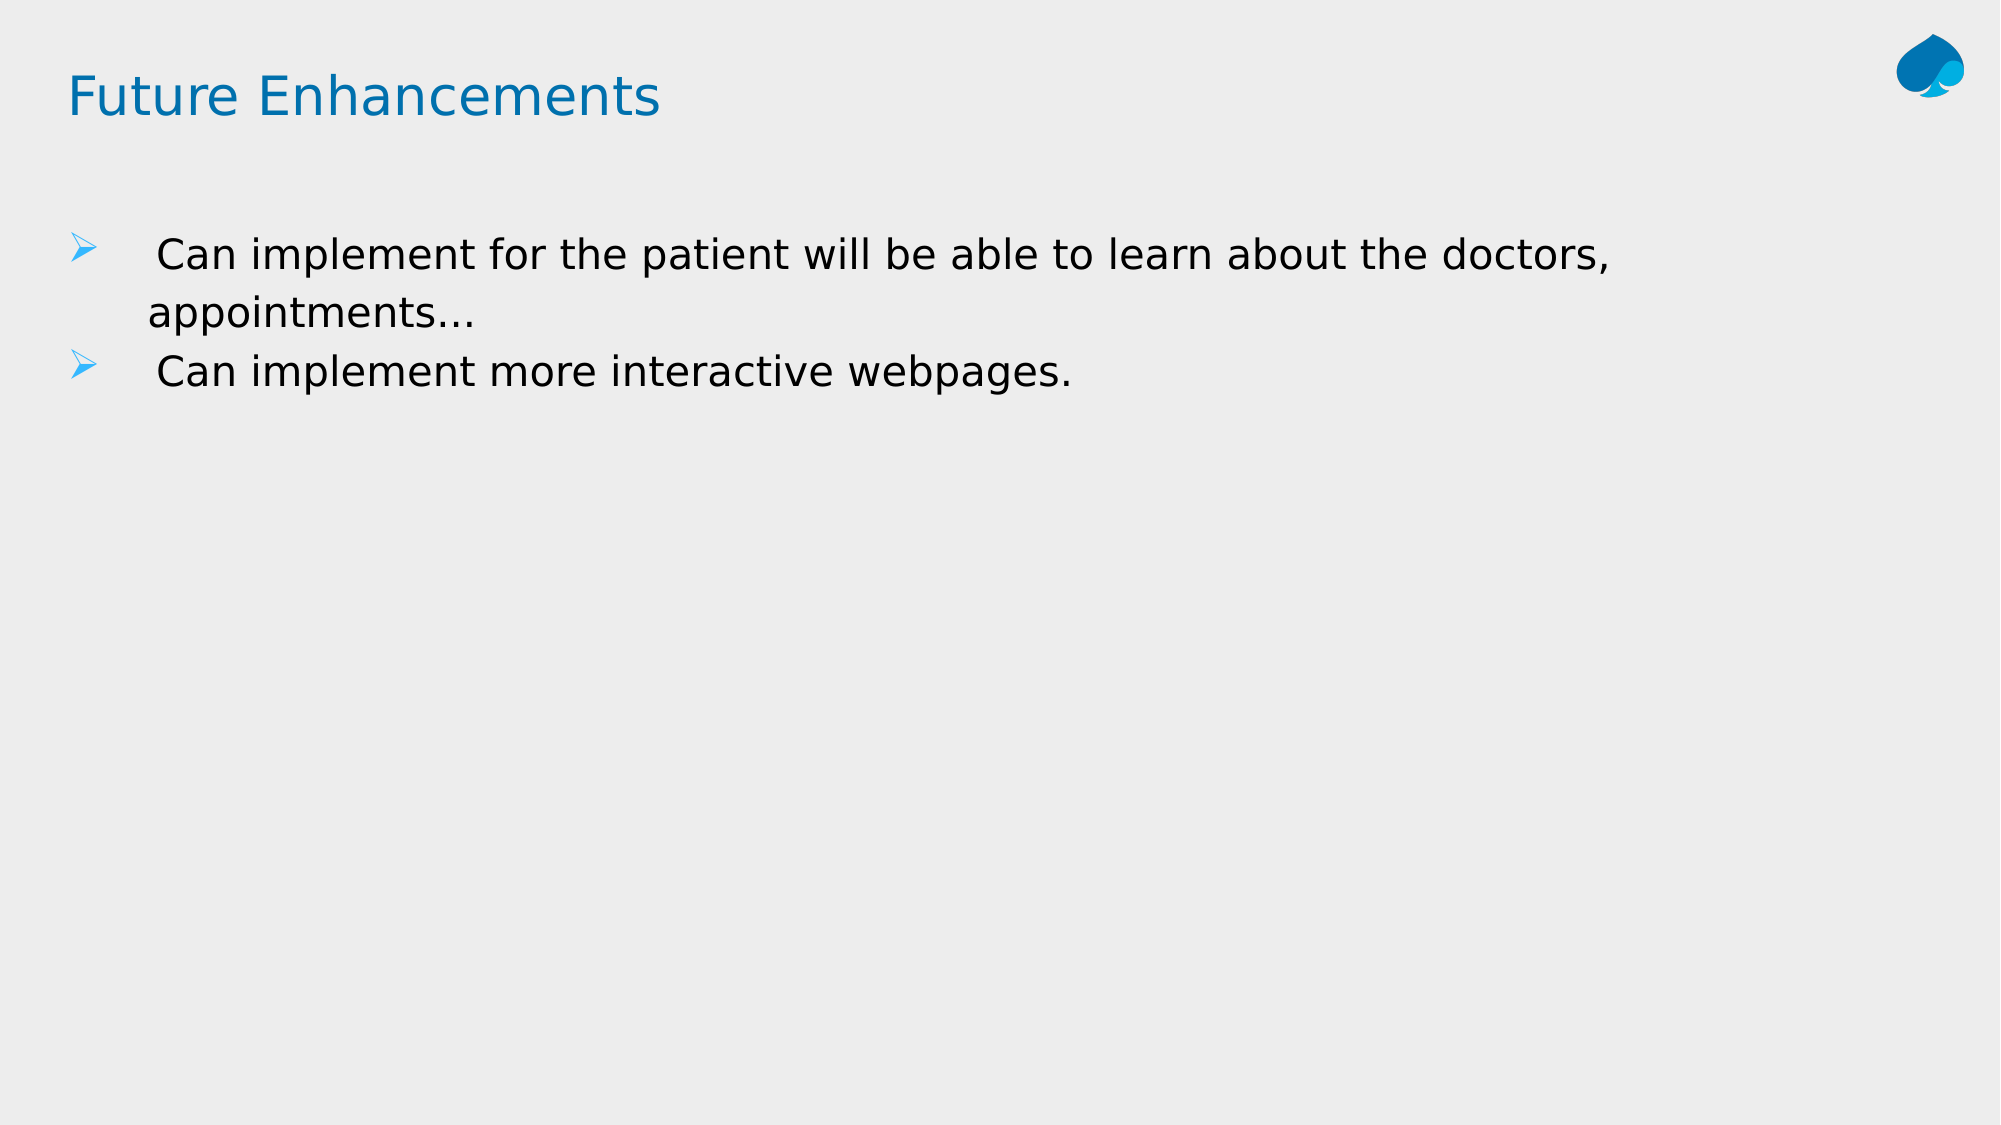

# Future Enhancements
 Can implement for the patient will be able to learn about the doctors,
      appointments...
 Can implement more interactive webpages.